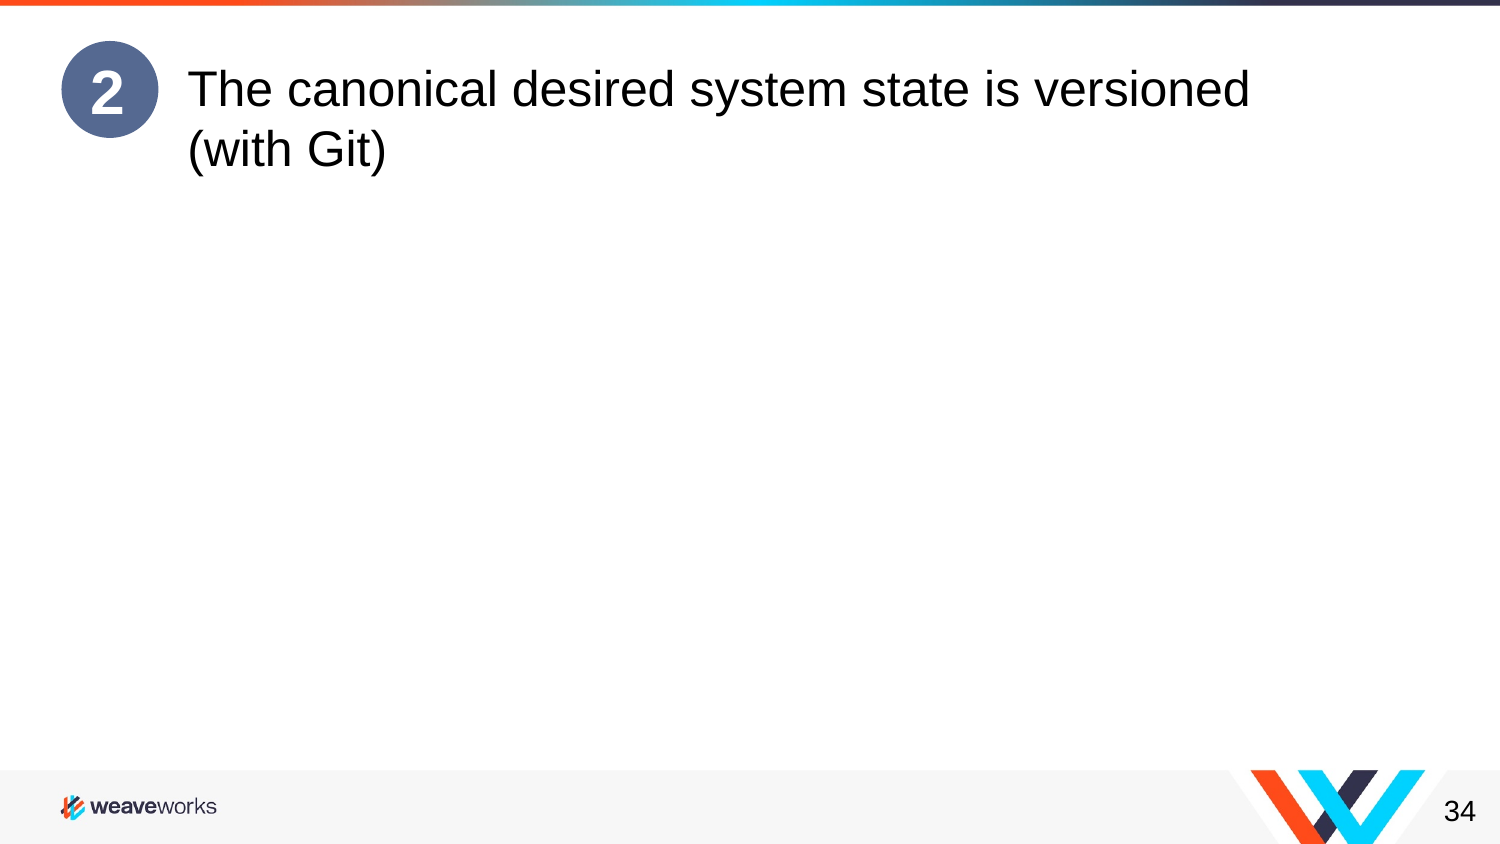

2
The canonical desired system state is versioned
(with Git)
34